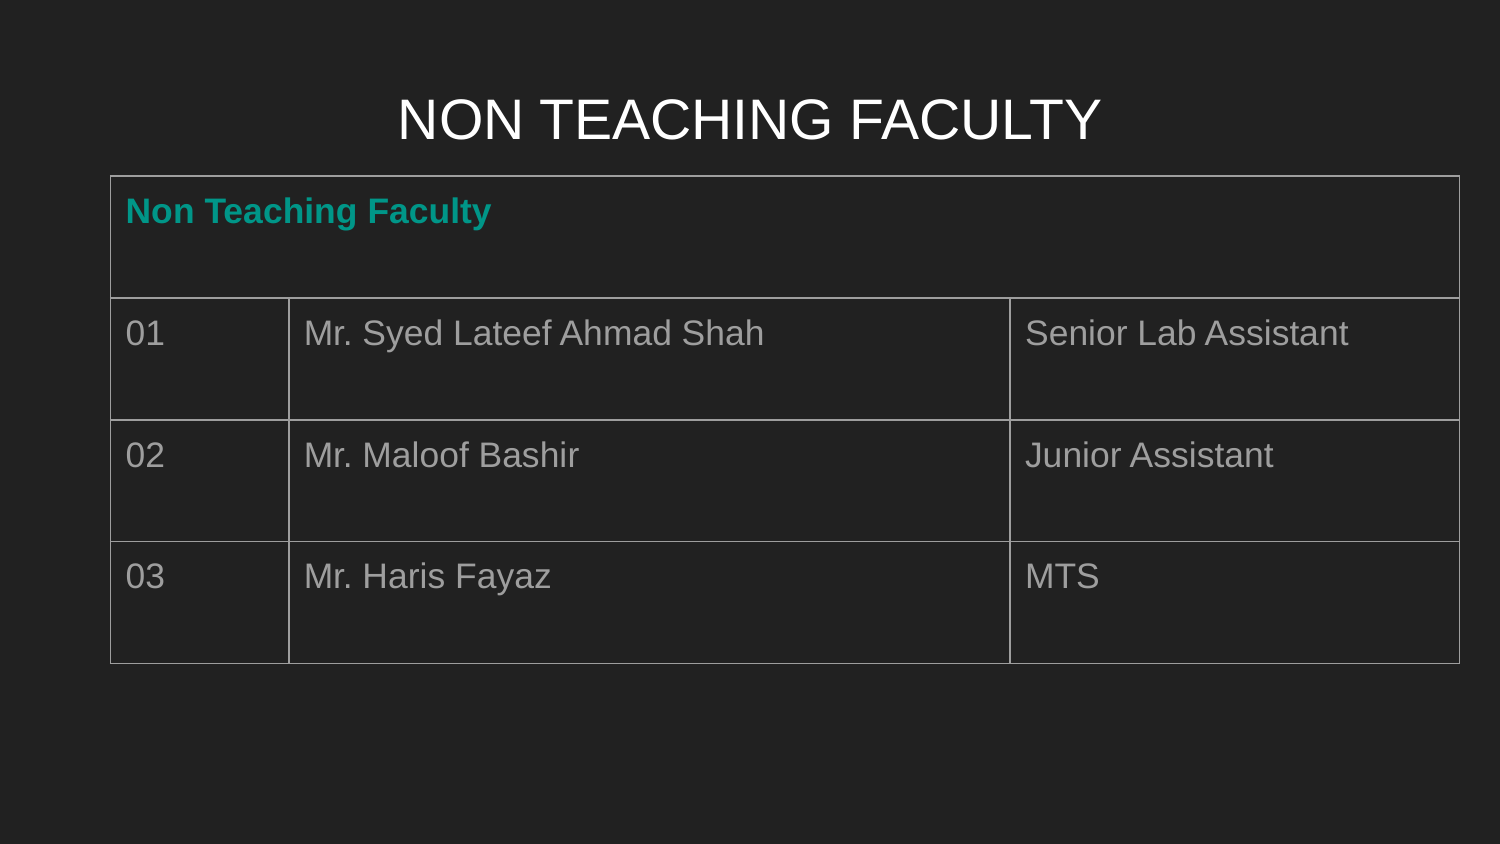

# NON TEACHING FACULTY
| Non Teaching Faculty |  |  |
| --- | --- | --- |
| 01 | Mr. Syed Lateef Ahmad Shah | Senior Lab Assistant |
| 02 | Mr. Maloof Bashir | Junior Assistant |
| 03 | Mr. Haris Fayaz | MTS |